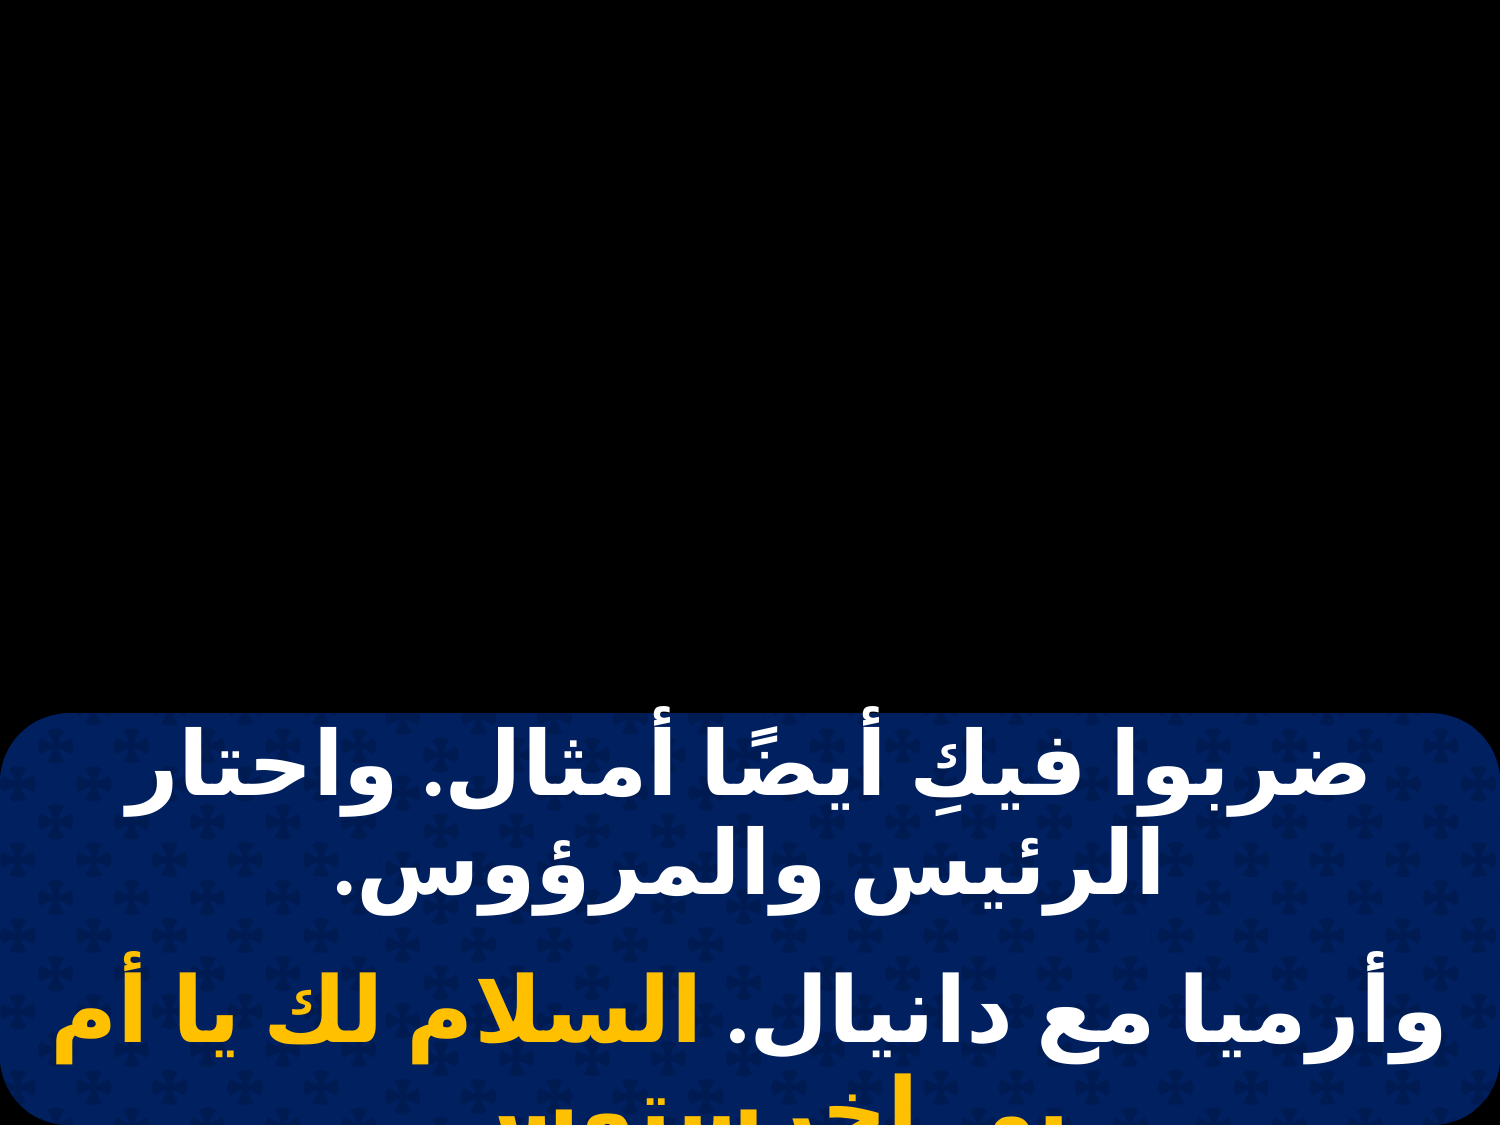

| ضربوا فيكِ أيضًا أمثال. واحتار الرئيس والمرؤوس. |
| --- |
|  |
| وأرميا مع دانيال. السلام لك يا أم بي إخرستوس. |